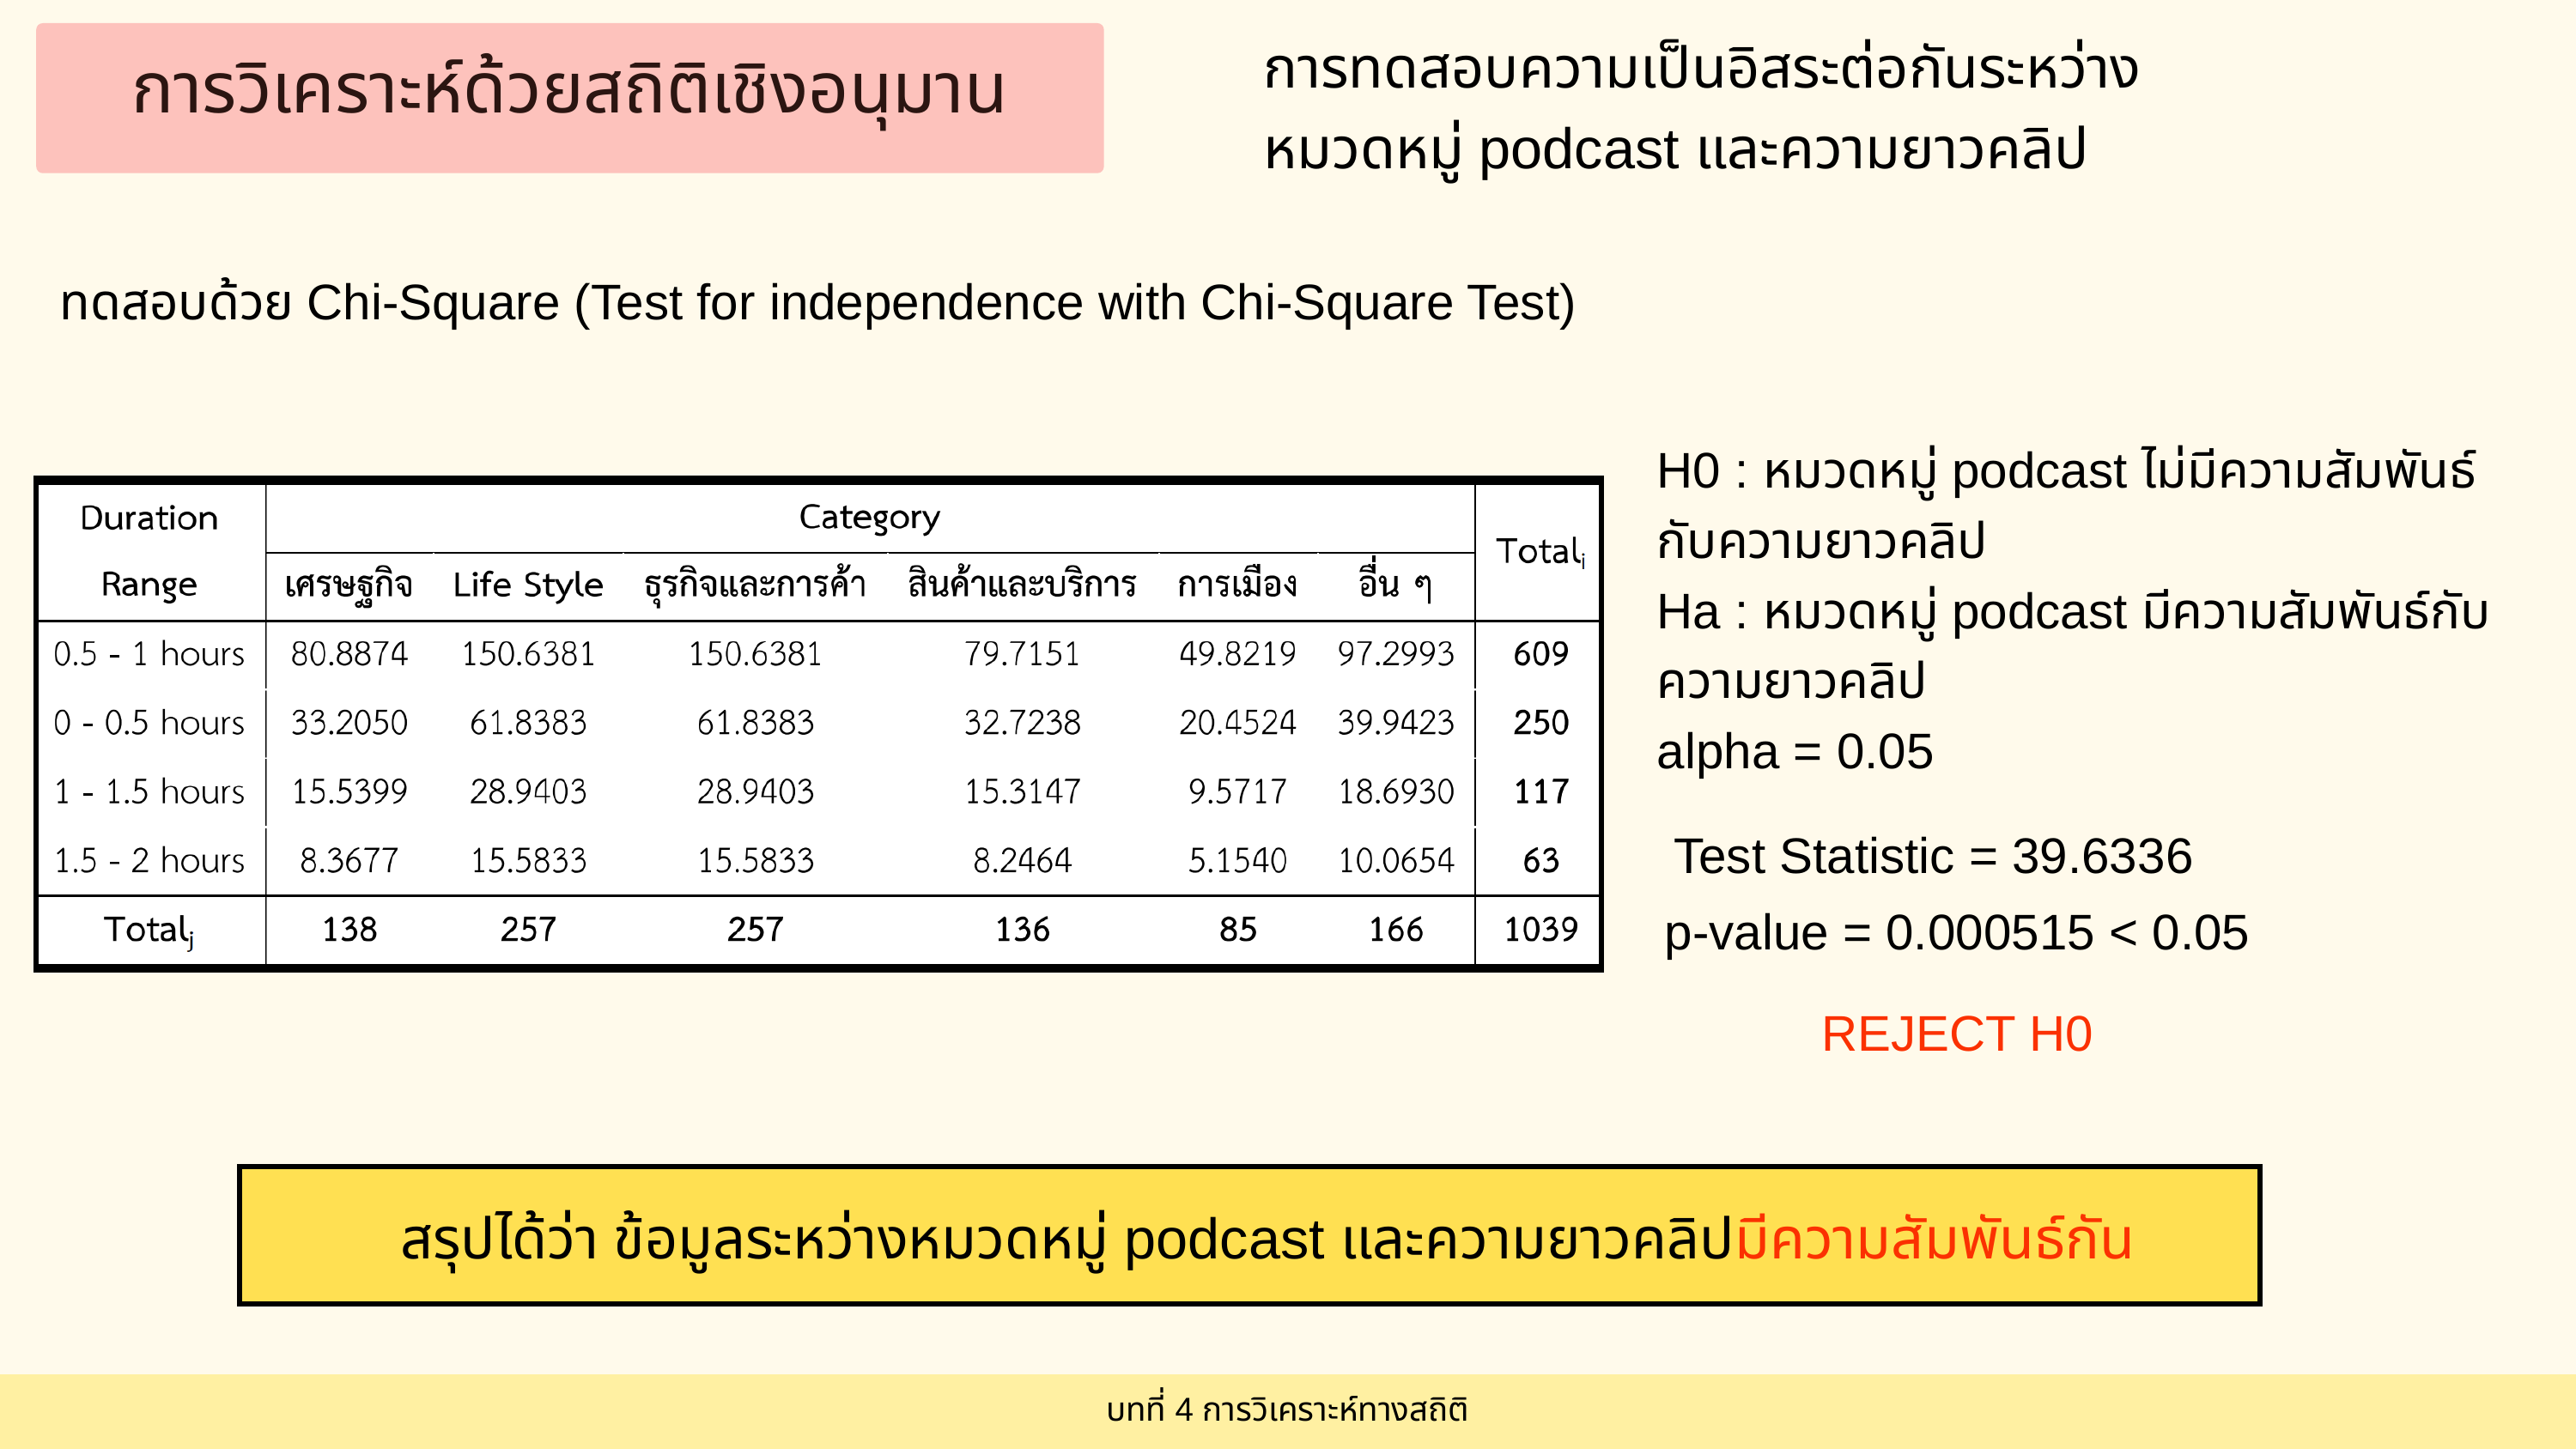

การทดสอบความเป็นอิสระต่อกันระหว่างหมวดหมู่ podcast และความยาวคลิป

การวิเคราะห์ด้วยสถิติเชิงอนุมาน
ทดสอบด้วย Chi-Square (Test for independence with Chi-Square Test)
H0 : หมวดหมู่ podcast ไม่มีความสัมพันธ์กับความยาวคลิป
Ha : หมวดหมู่ podcast มีความสัมพันธ์กับความยาวคลิป
alpha = 0.05
Test Statistic = 39.6336
p-value = 0.000515 < 0.05
REJECT H0

สรุปได้ว่า ข้อมูลระหว่างหมวดหมู่ podcast และความยาวคลิปมีความสัมพันธ์กัน

บทที่ 4 การวิเคราะห์ทางสถิติ